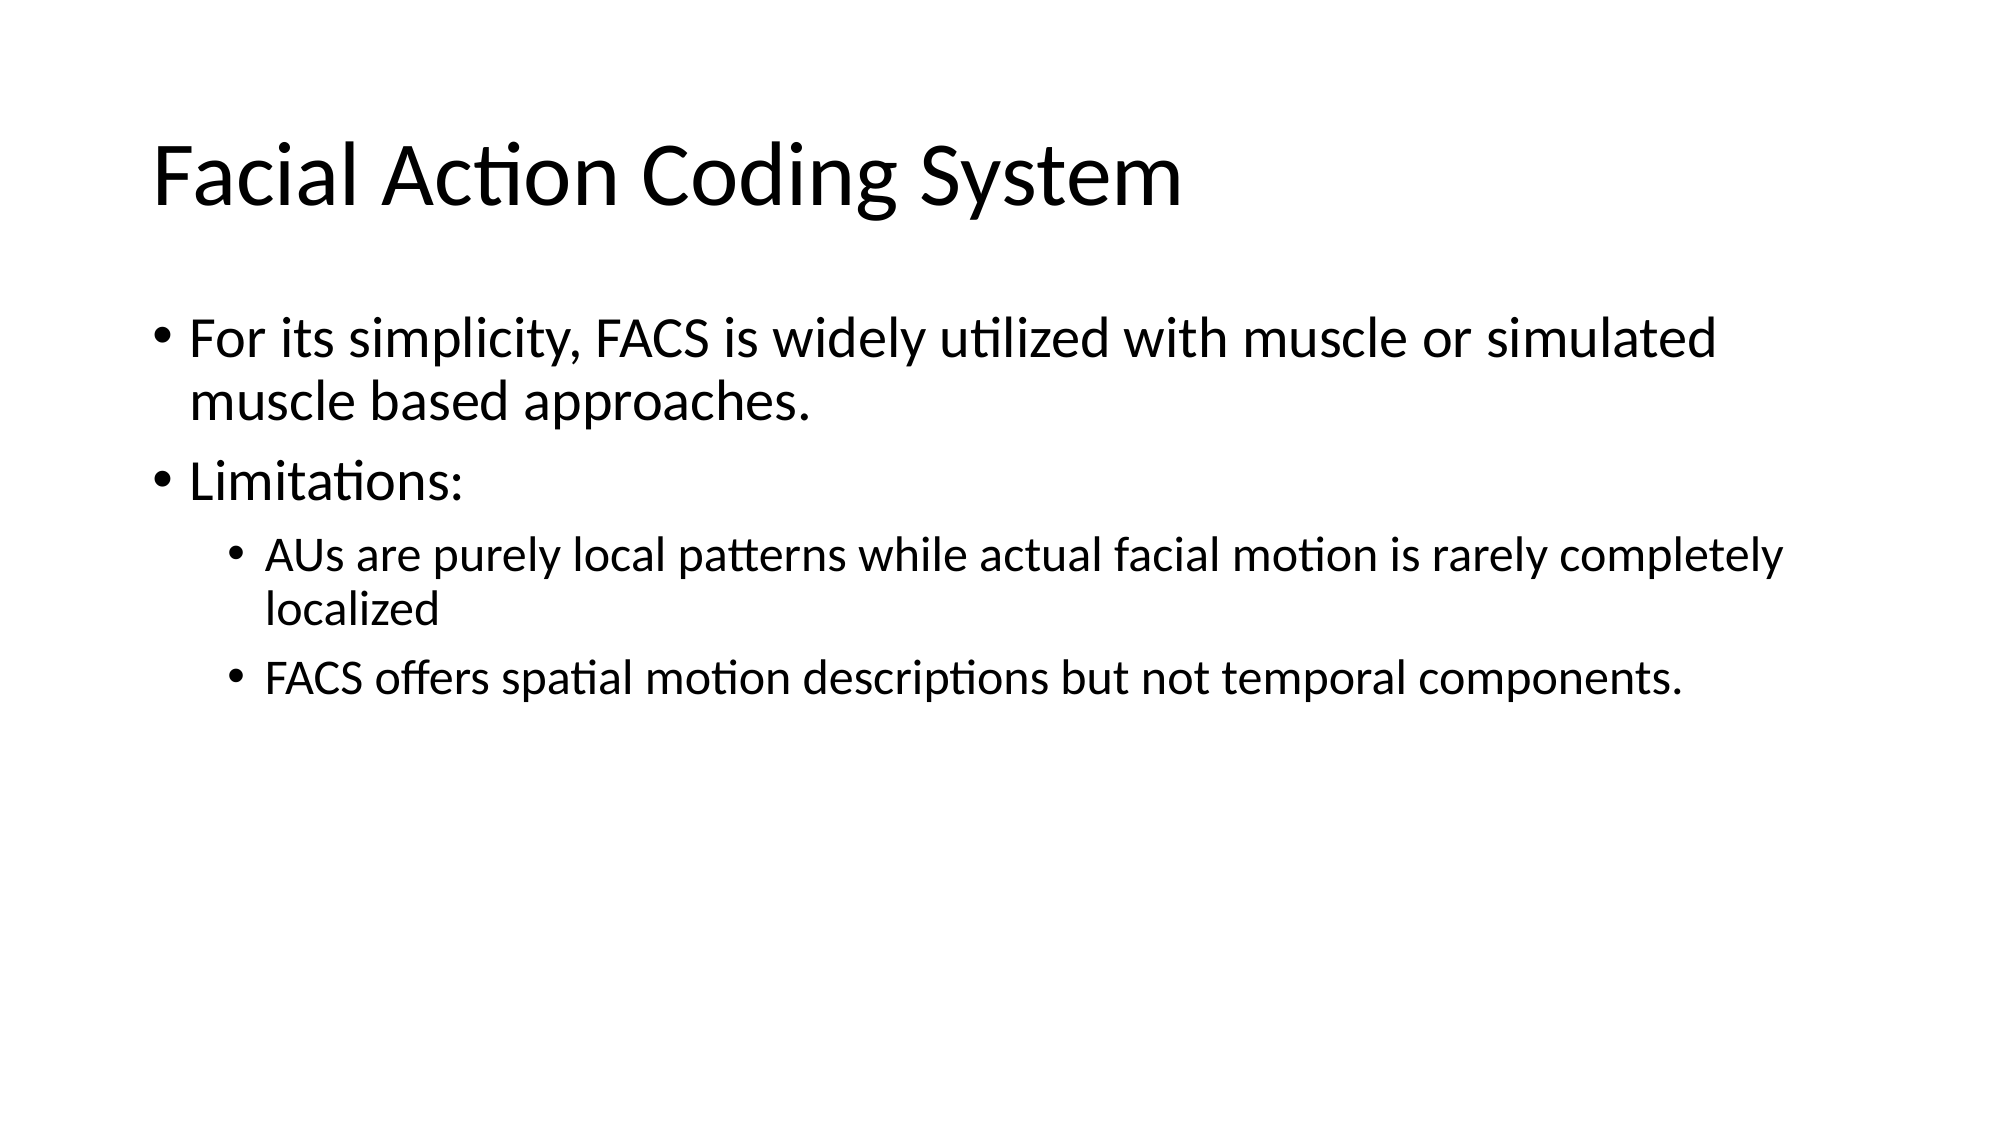

# Facial Action Coding System
For its simplicity, FACS is widely utilized with muscle or simulated muscle based approaches.
Limitations:
AUs are purely local patterns while actual facial motion is rarely completely localized
FACS oﬀers spatial motion descriptions but not temporal components.